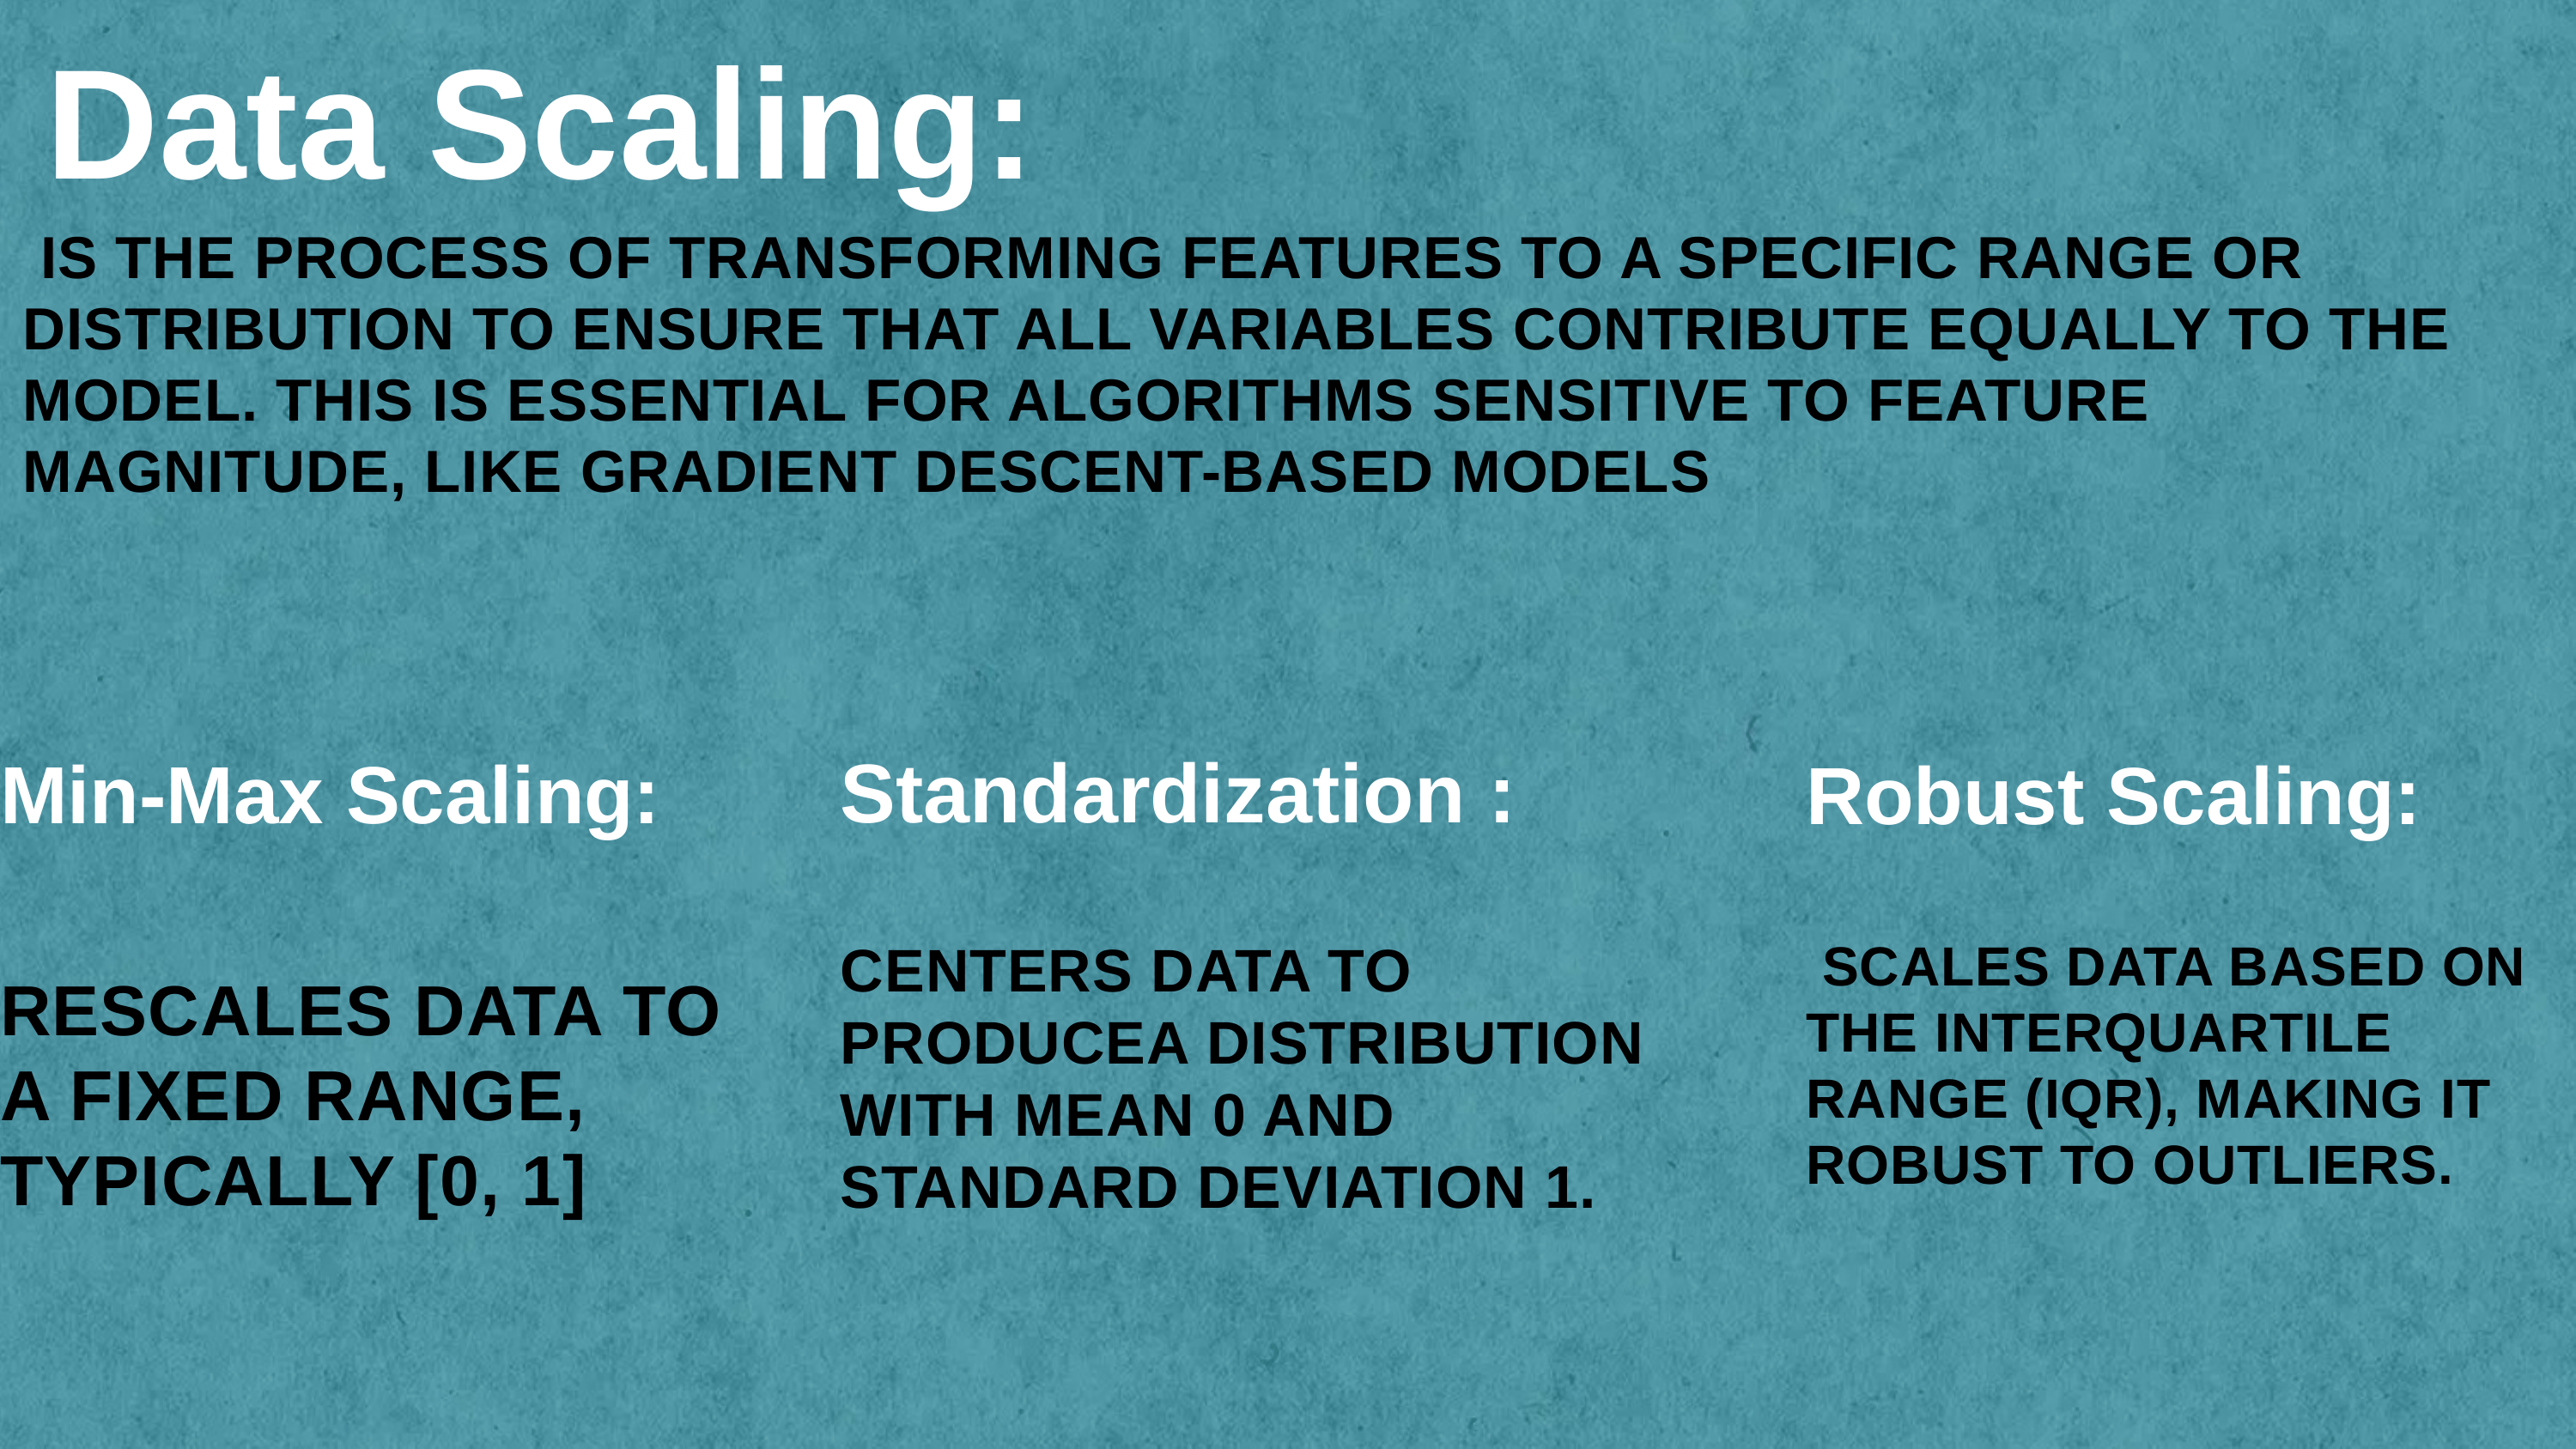

Data Scaling:
 IS THE PROCESS OF TRANSFORMING FEATURES TO A SPECIFIC RANGE OR DISTRIBUTION TO ENSURE THAT ALL VARIABLES CONTRIBUTE EQUALLY TO THE MODEL. THIS IS ESSENTIAL FOR ALGORITHMS SENSITIVE TO FEATURE MAGNITUDE, LIKE GRADIENT DESCENT-BASED MODELS
Standardization :
Min-Max Scaling:
Robust Scaling:
CENTERS DATA TO PRODUCEA DISTRIBUTION WITH MEAN 0 AND STANDARD DEVIATION 1.
 SCALES DATA BASED ON THE INTERQUARTILE RANGE (IQR), MAKING IT ROBUST TO OUTLIERS.
RESCALES DATA TO A FIXED RANGE, TYPICALLY [0, 1]